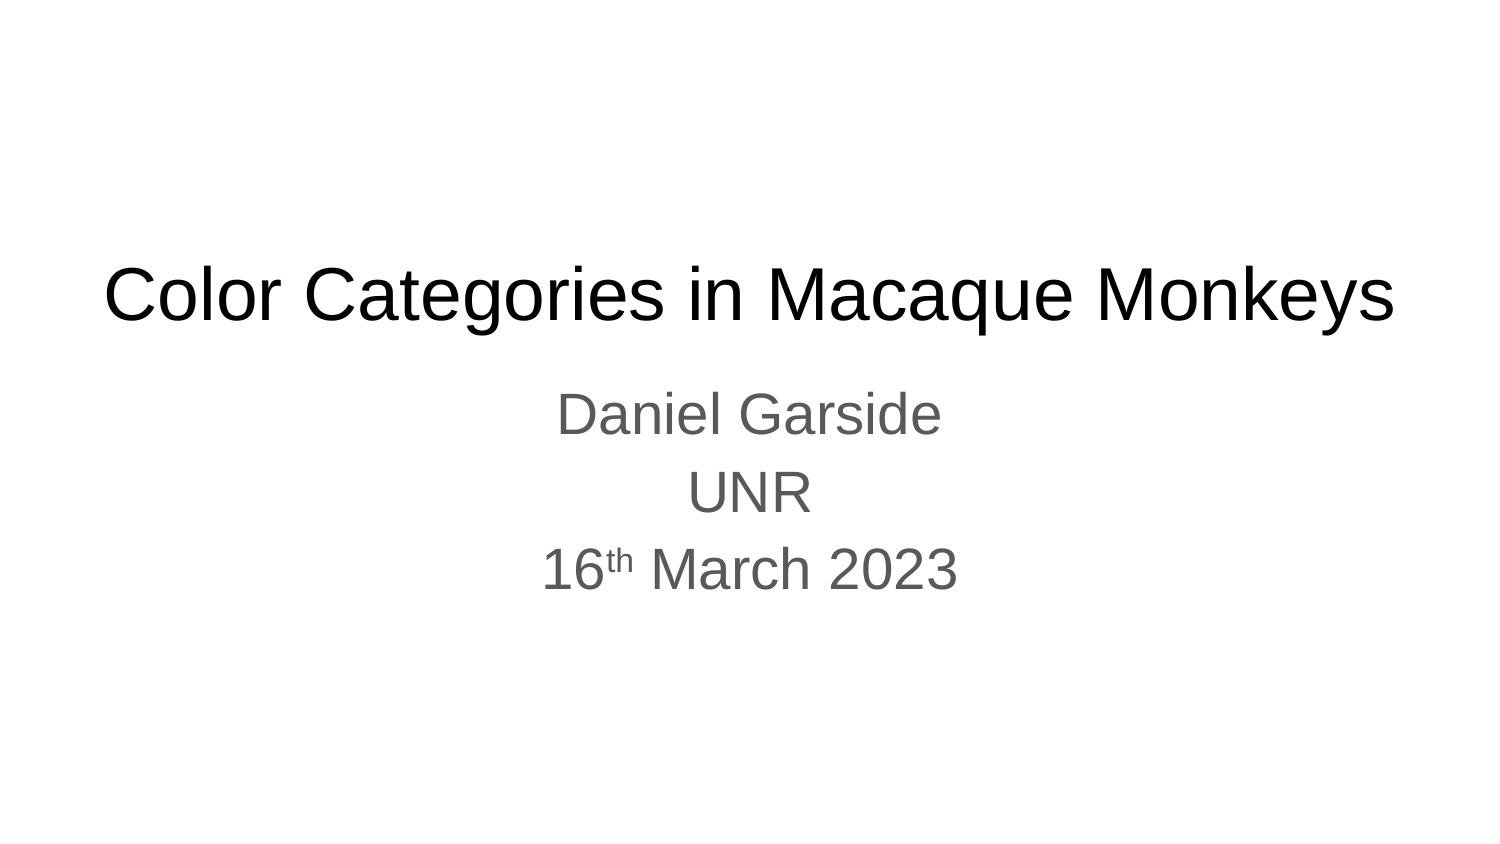

# Color Categories in Macaque Monkeys
Daniel Garside
UNR
16th March 2023